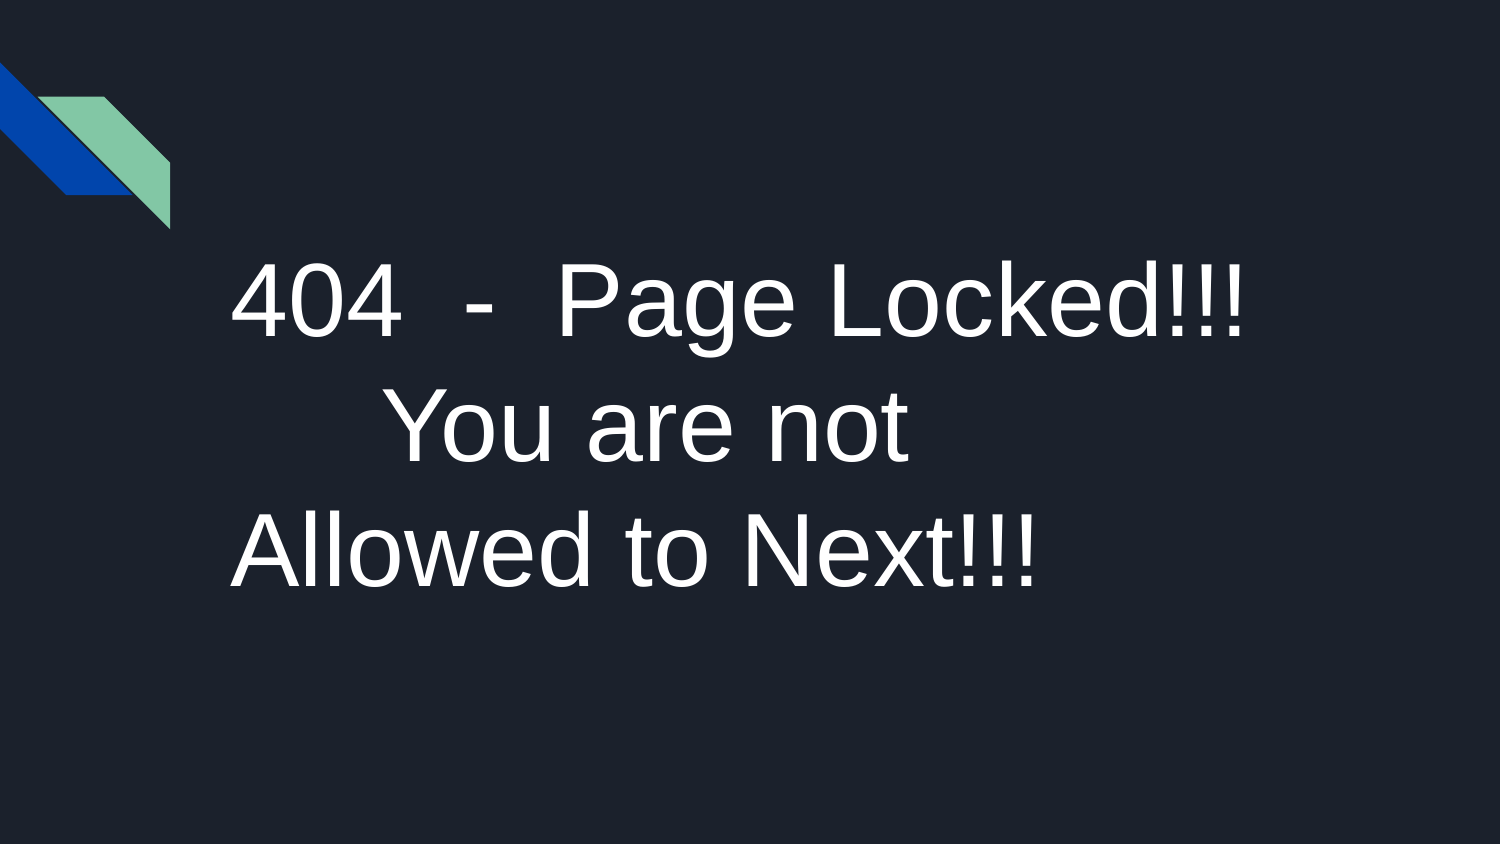

404  -  Page Locked!!!
	You are not Allowed to Next!!!